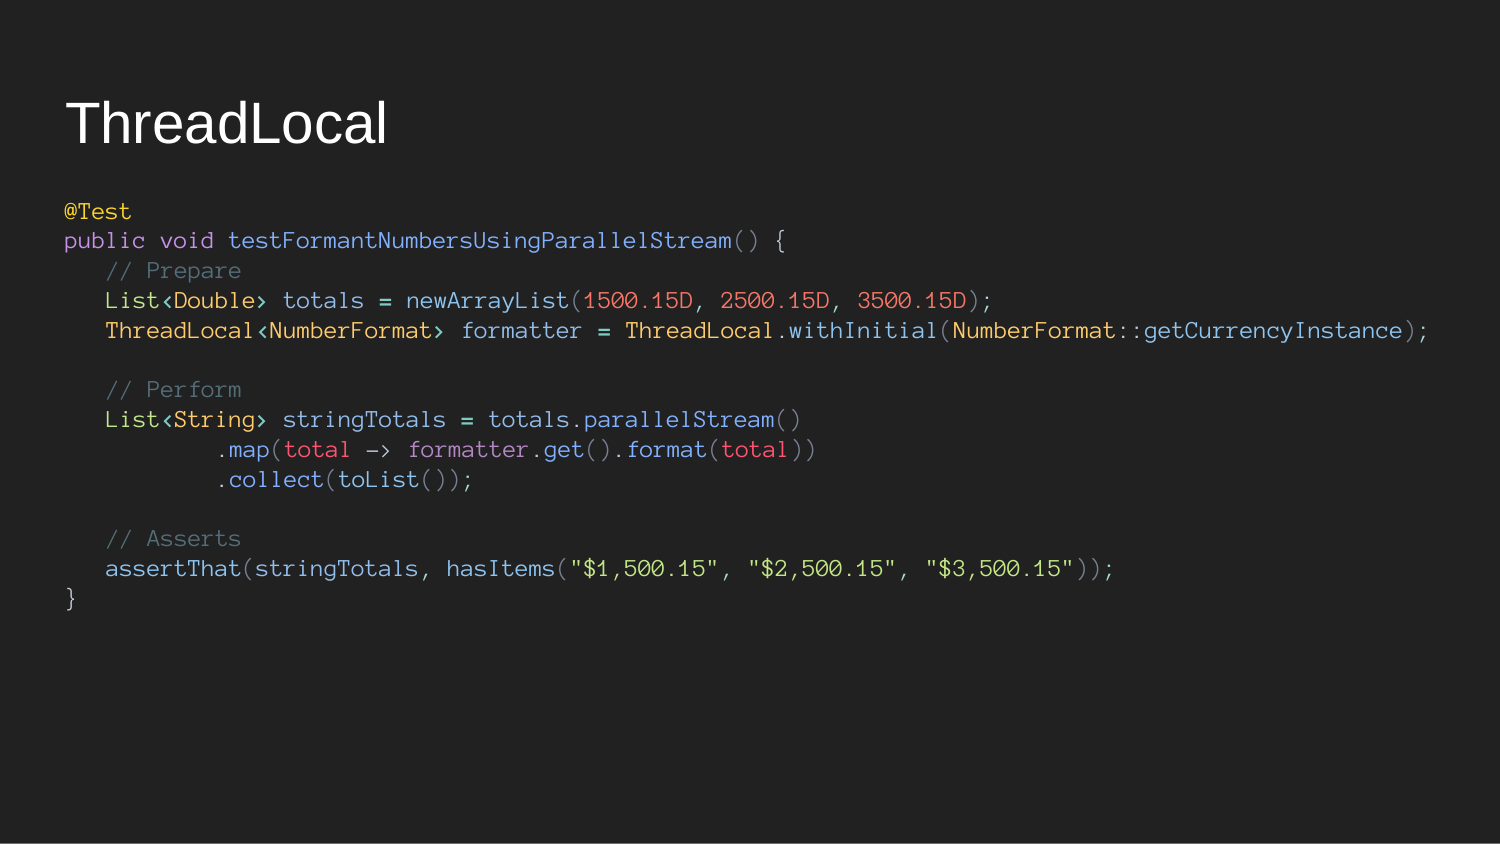

# ThreadLocal
@Test
public void testFormantNumbersUsingParallelStream() {
// Prepare
List<Double> totals = newArrayList(1500.15D, 2500.15D, 3500.15D);
ThreadLocal<NumberFormat> formatter = ThreadLocal.withInitial(NumberFormat::getCurrencyInstance);

// Perform
List<String> stringTotals = totals.parallelStream()
.map(total -> formatter.get().format(total))
.collect(toList());

// Asserts
assertThat(stringTotals, hasItems("$1,500.15", "$2,500.15", "$3,500.15"));
}